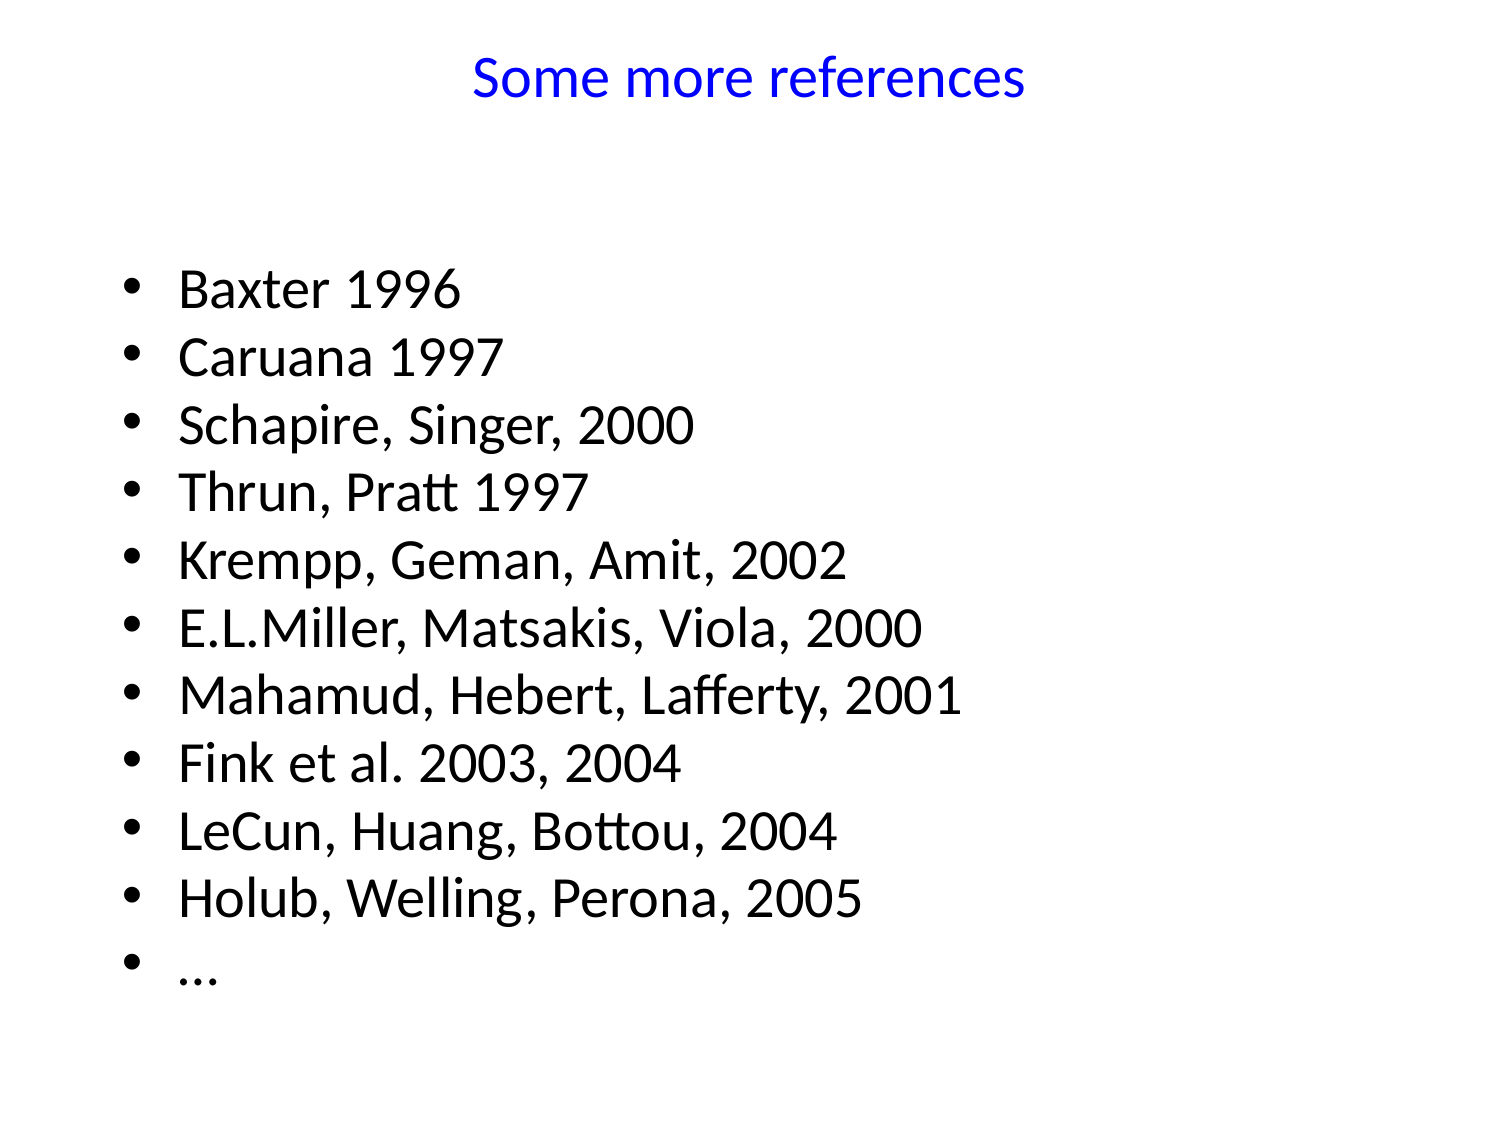

# Some more references
Baxter 1996
Caruana 1997
Schapire, Singer, 2000
Thrun, Pratt 1997
Krempp, Geman, Amit, 2002
E.L.Miller, Matsakis, Viola, 2000
Mahamud, Hebert, Lafferty, 2001
Fink et al. 2003, 2004
LeCun, Huang, Bottou, 2004
Holub, Welling, Perona, 2005
…